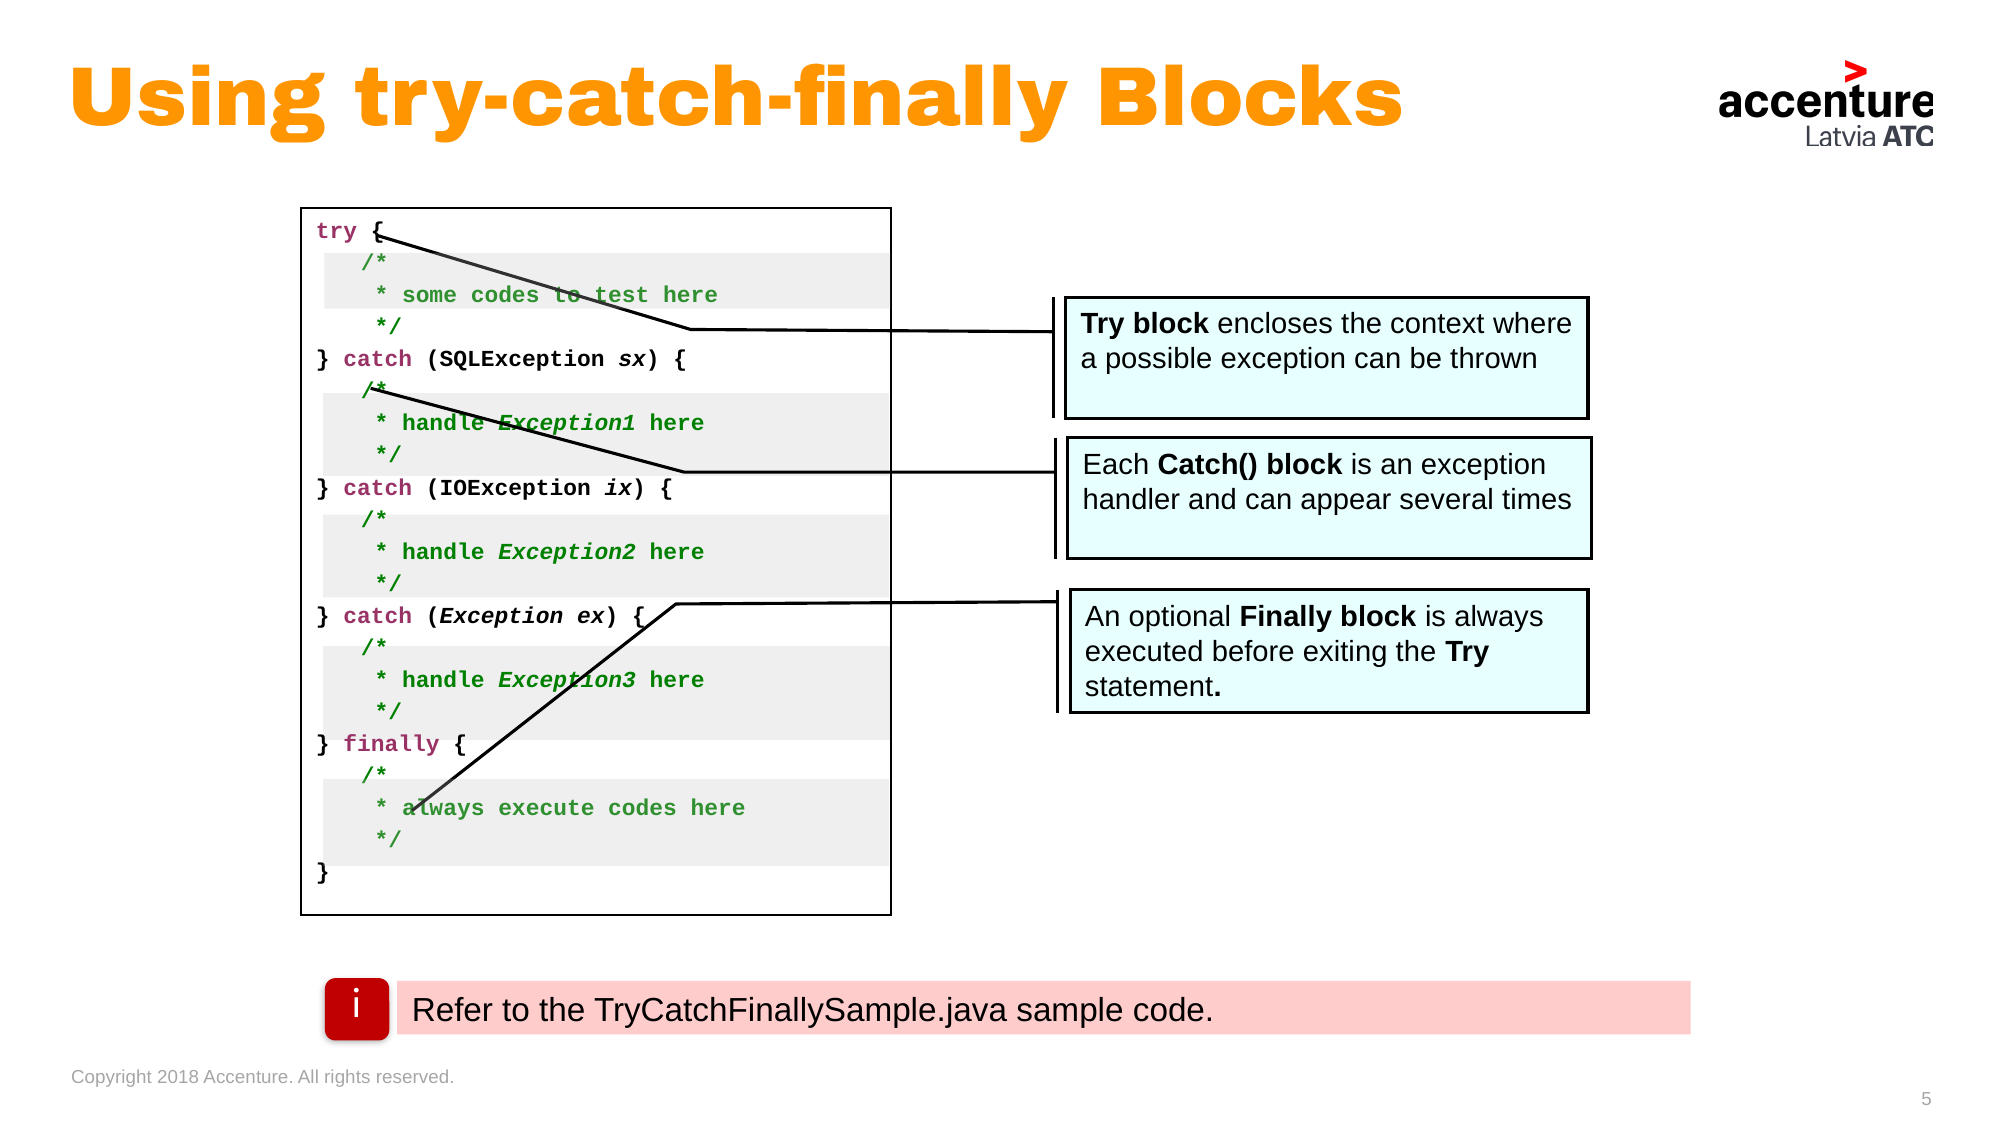

# Using try-catch-finally Blocks
try {
	/*
	 * some codes to test here
	 */
} catch (SQLException sx) {
	/*
	 * handle Exception1 here
	 */
} catch (IOException ix) {
	/*
	 * handle Exception2 here
	 */
} catch (Exception ex) {
	/*
	 * handle Exception3 here
	 */
} finally {
	/*
	 * always execute codes here
	 */
}

Try block encloses the context where a possible exception can be thrown

Each Catch() block is an exception handler and can appear several times

An optional Finally block is always executed before exiting the Try statement.

i
Refer to the TryCatchFinallySample.java sample code.

5